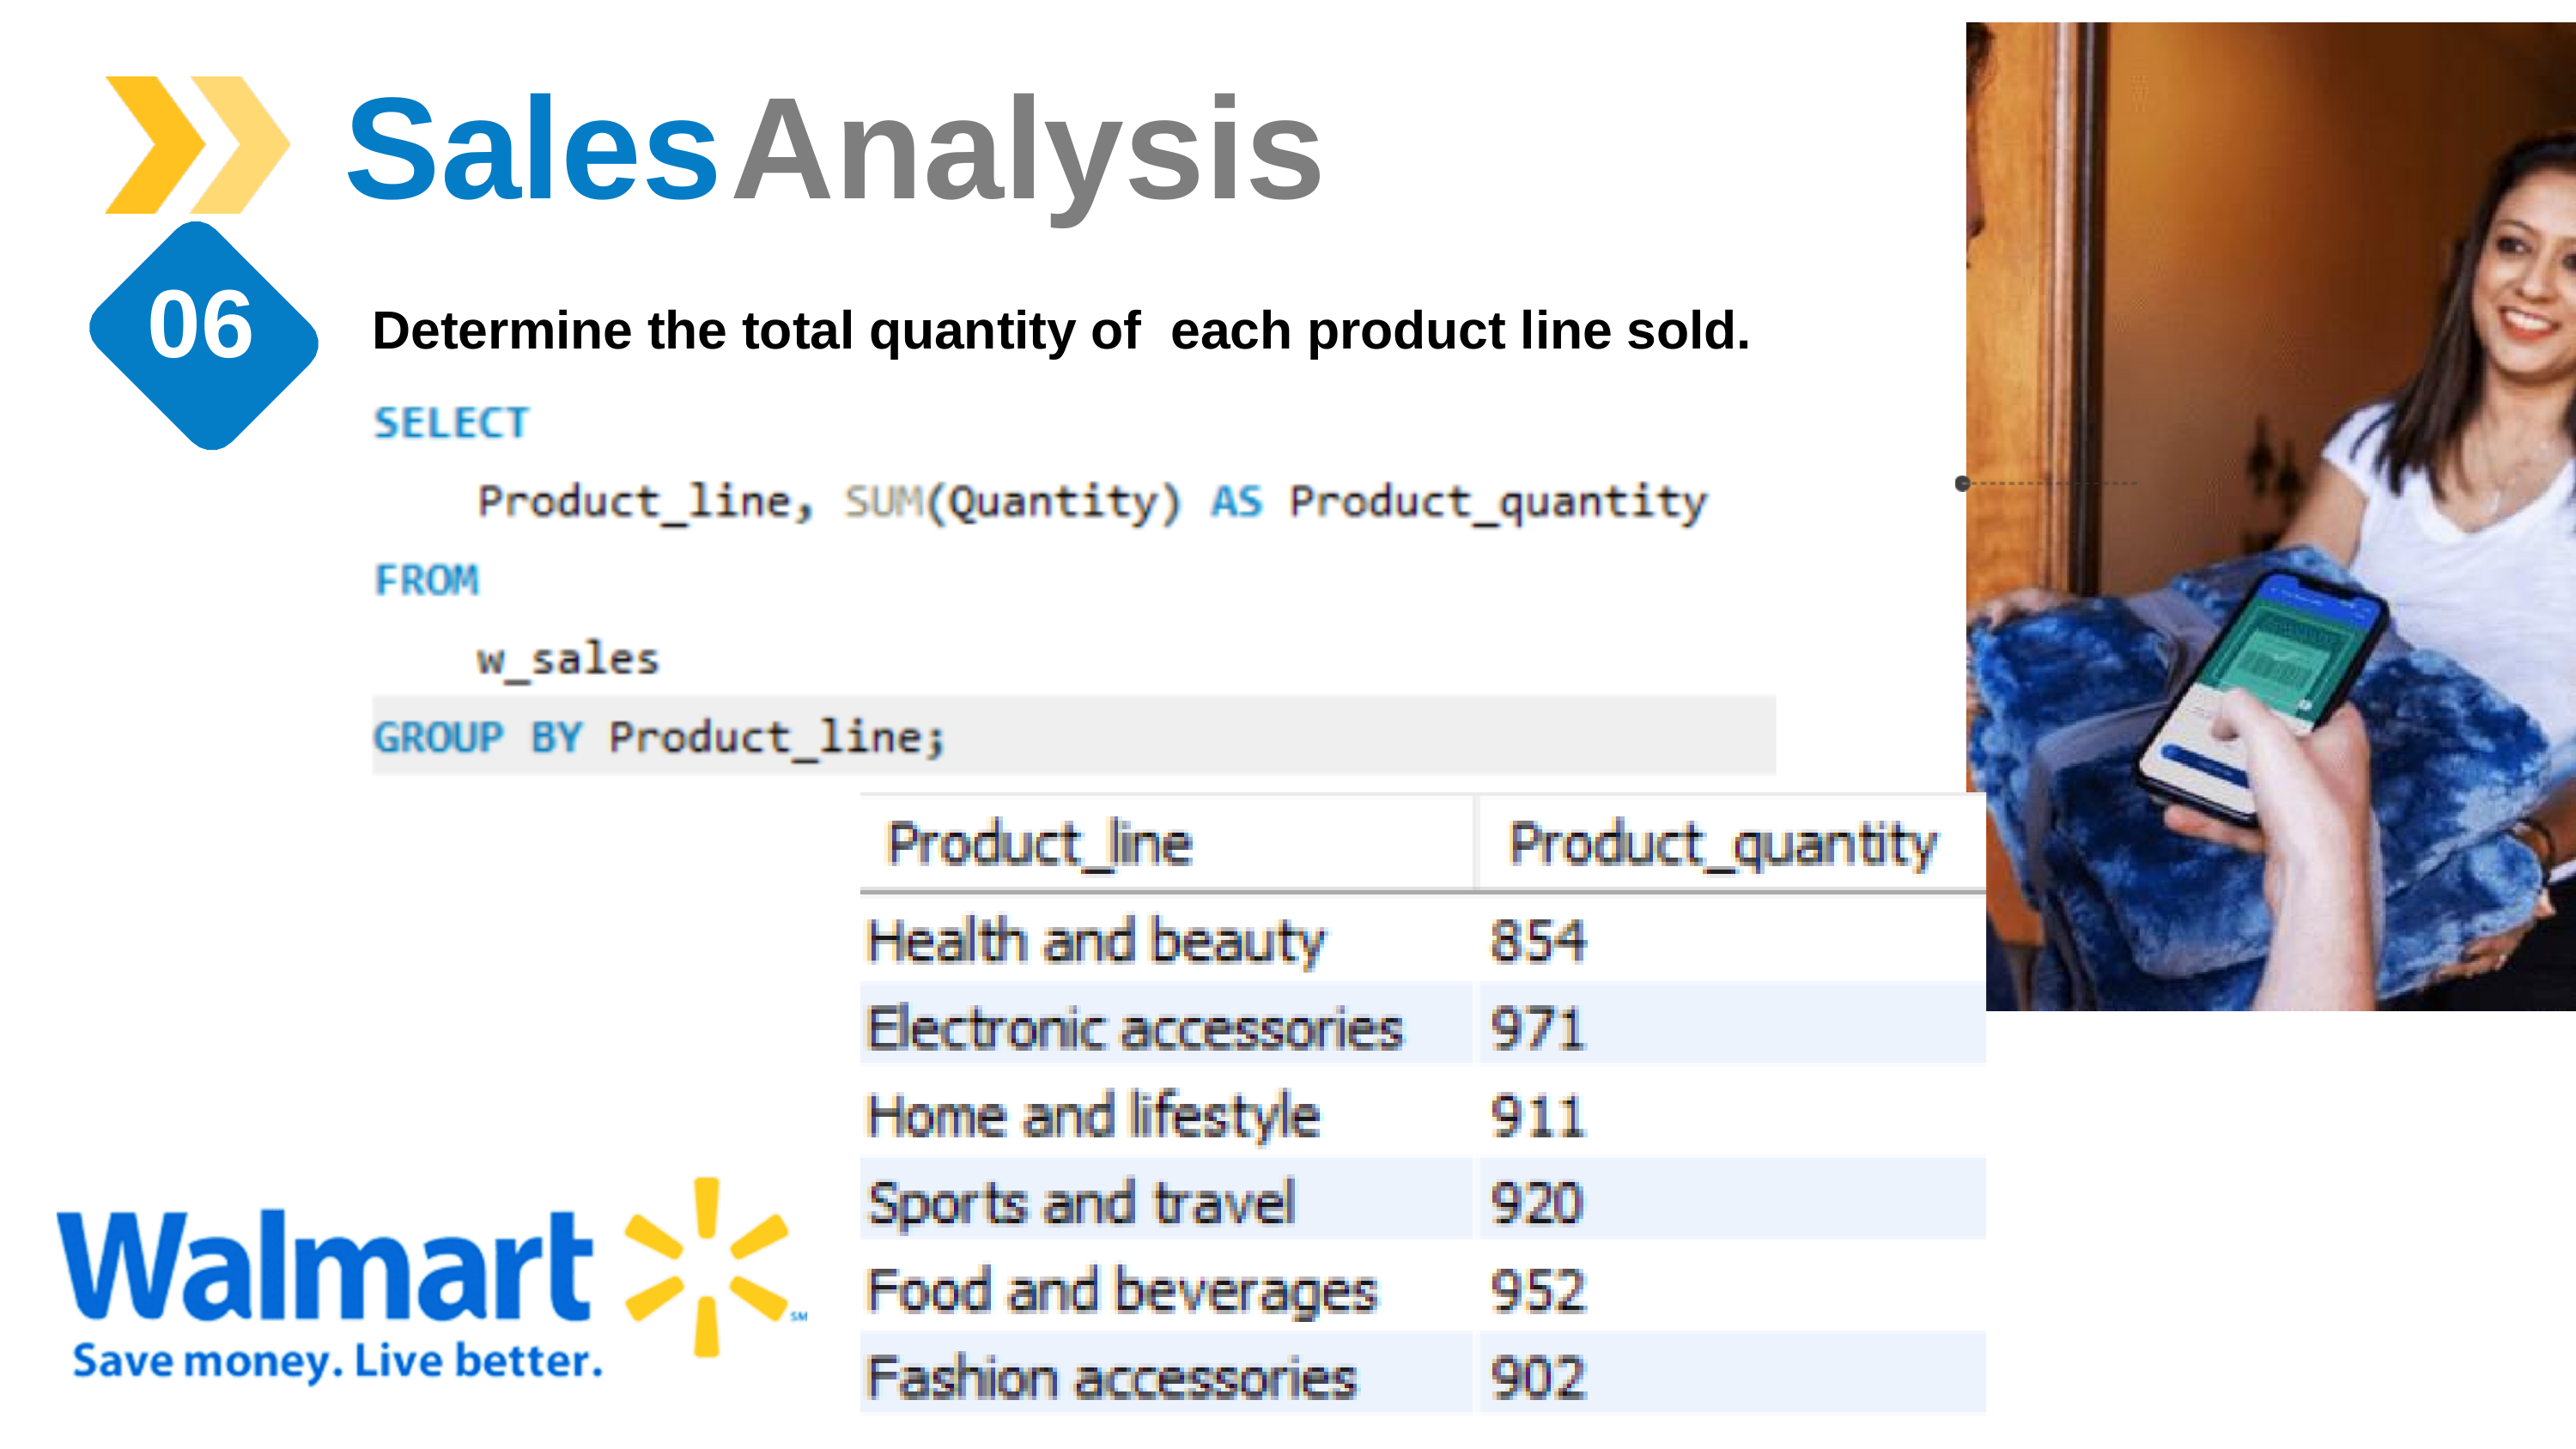

Sales	Analysis

06
Determine the total quantity of  each product line sold.